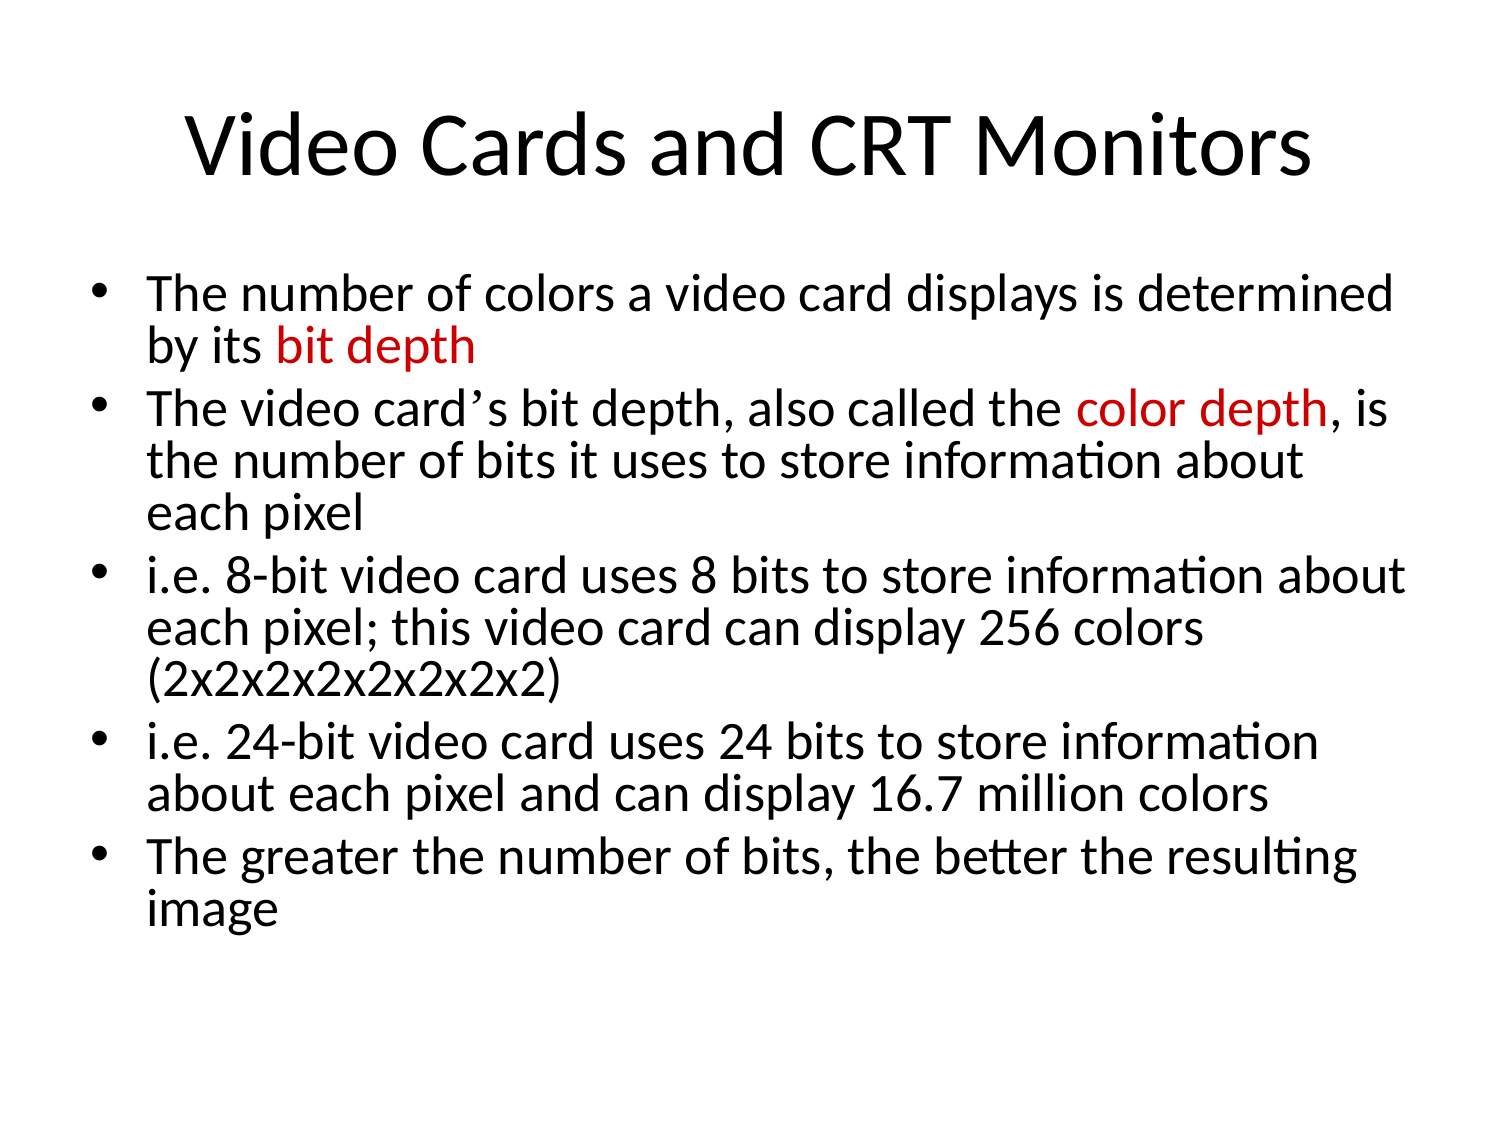

# Video Cards and CRT Monitors
The number of colors a video card displays is determined by its bit depth
The video card’s bit depth, also called the color depth, is the number of bits it uses to store information about each pixel
i.e. 8-bit video card uses 8 bits to store information about each pixel; this video card can display 256 colors (2x2x2x2x2x2x2x2)
i.e. 24-bit video card uses 24 bits to store information about each pixel and can display 16.7 million colors
The greater the number of bits, the better the resulting image